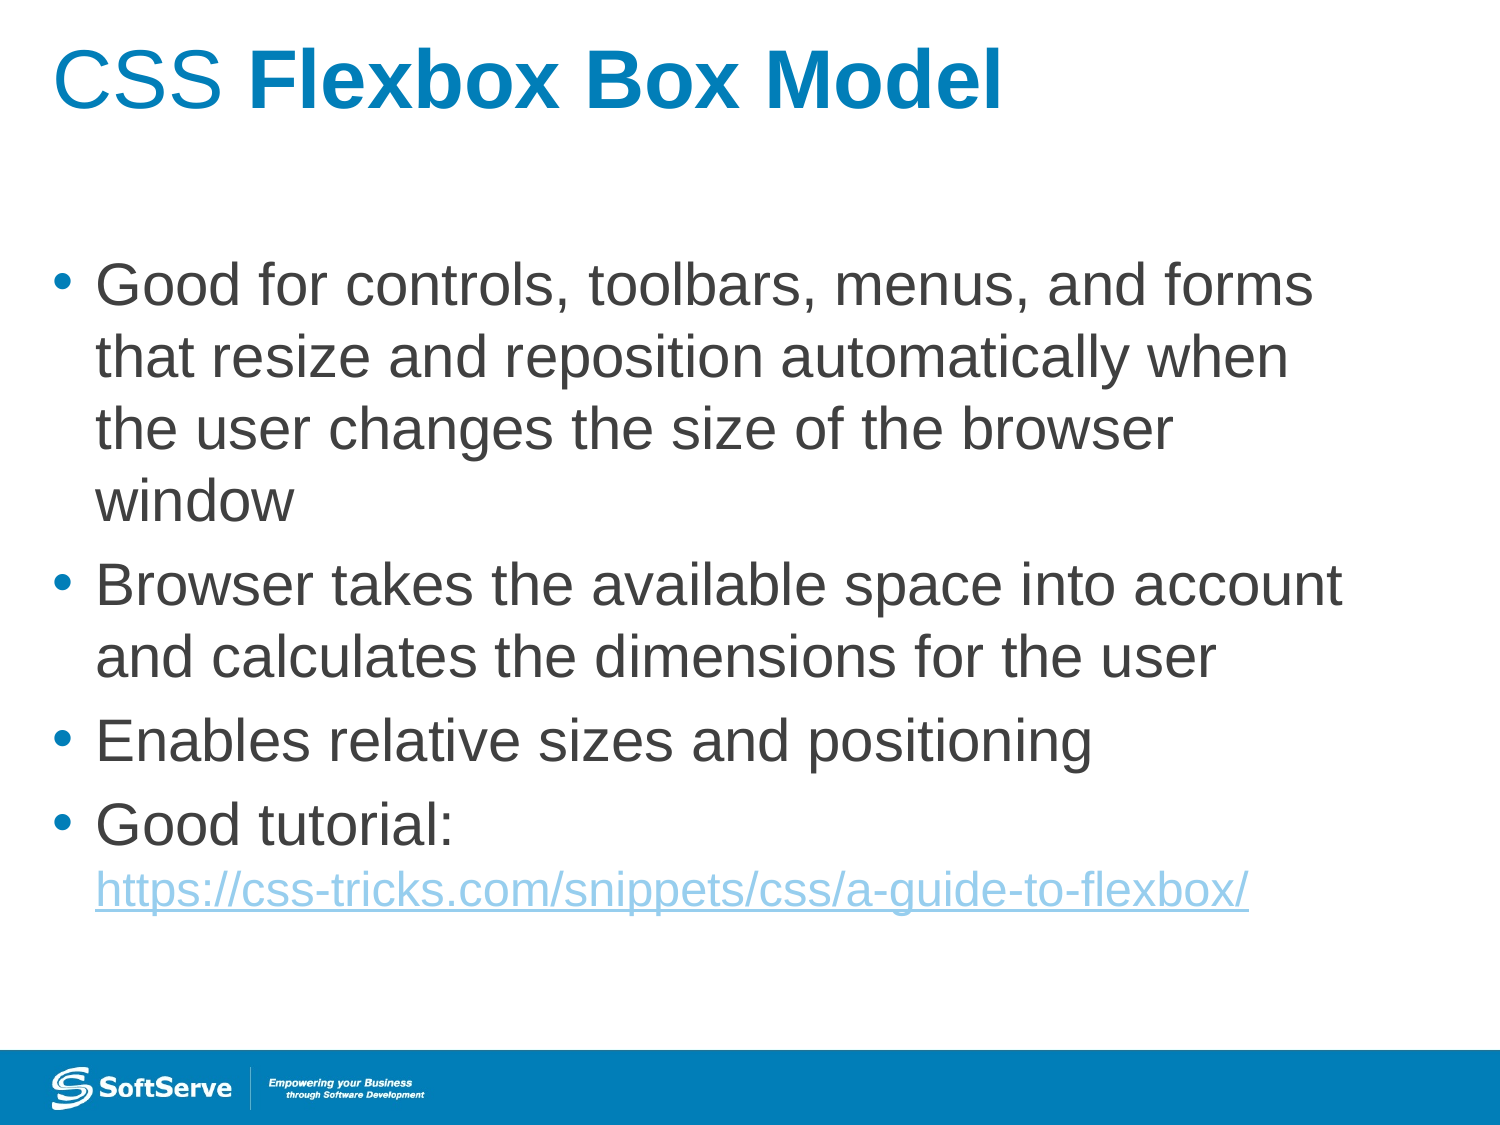

# CSS Flexbox Box Model
Good for controls, toolbars, menus, and forms that resize and reposition automatically when the user changes the size of the browser window
Browser takes the available space into account and calculates the dimensions for the user
Enables relative sizes and positioning
Good tutorial:
https://css-tricks.com/snippets/css/a-guide-to-flexbox/